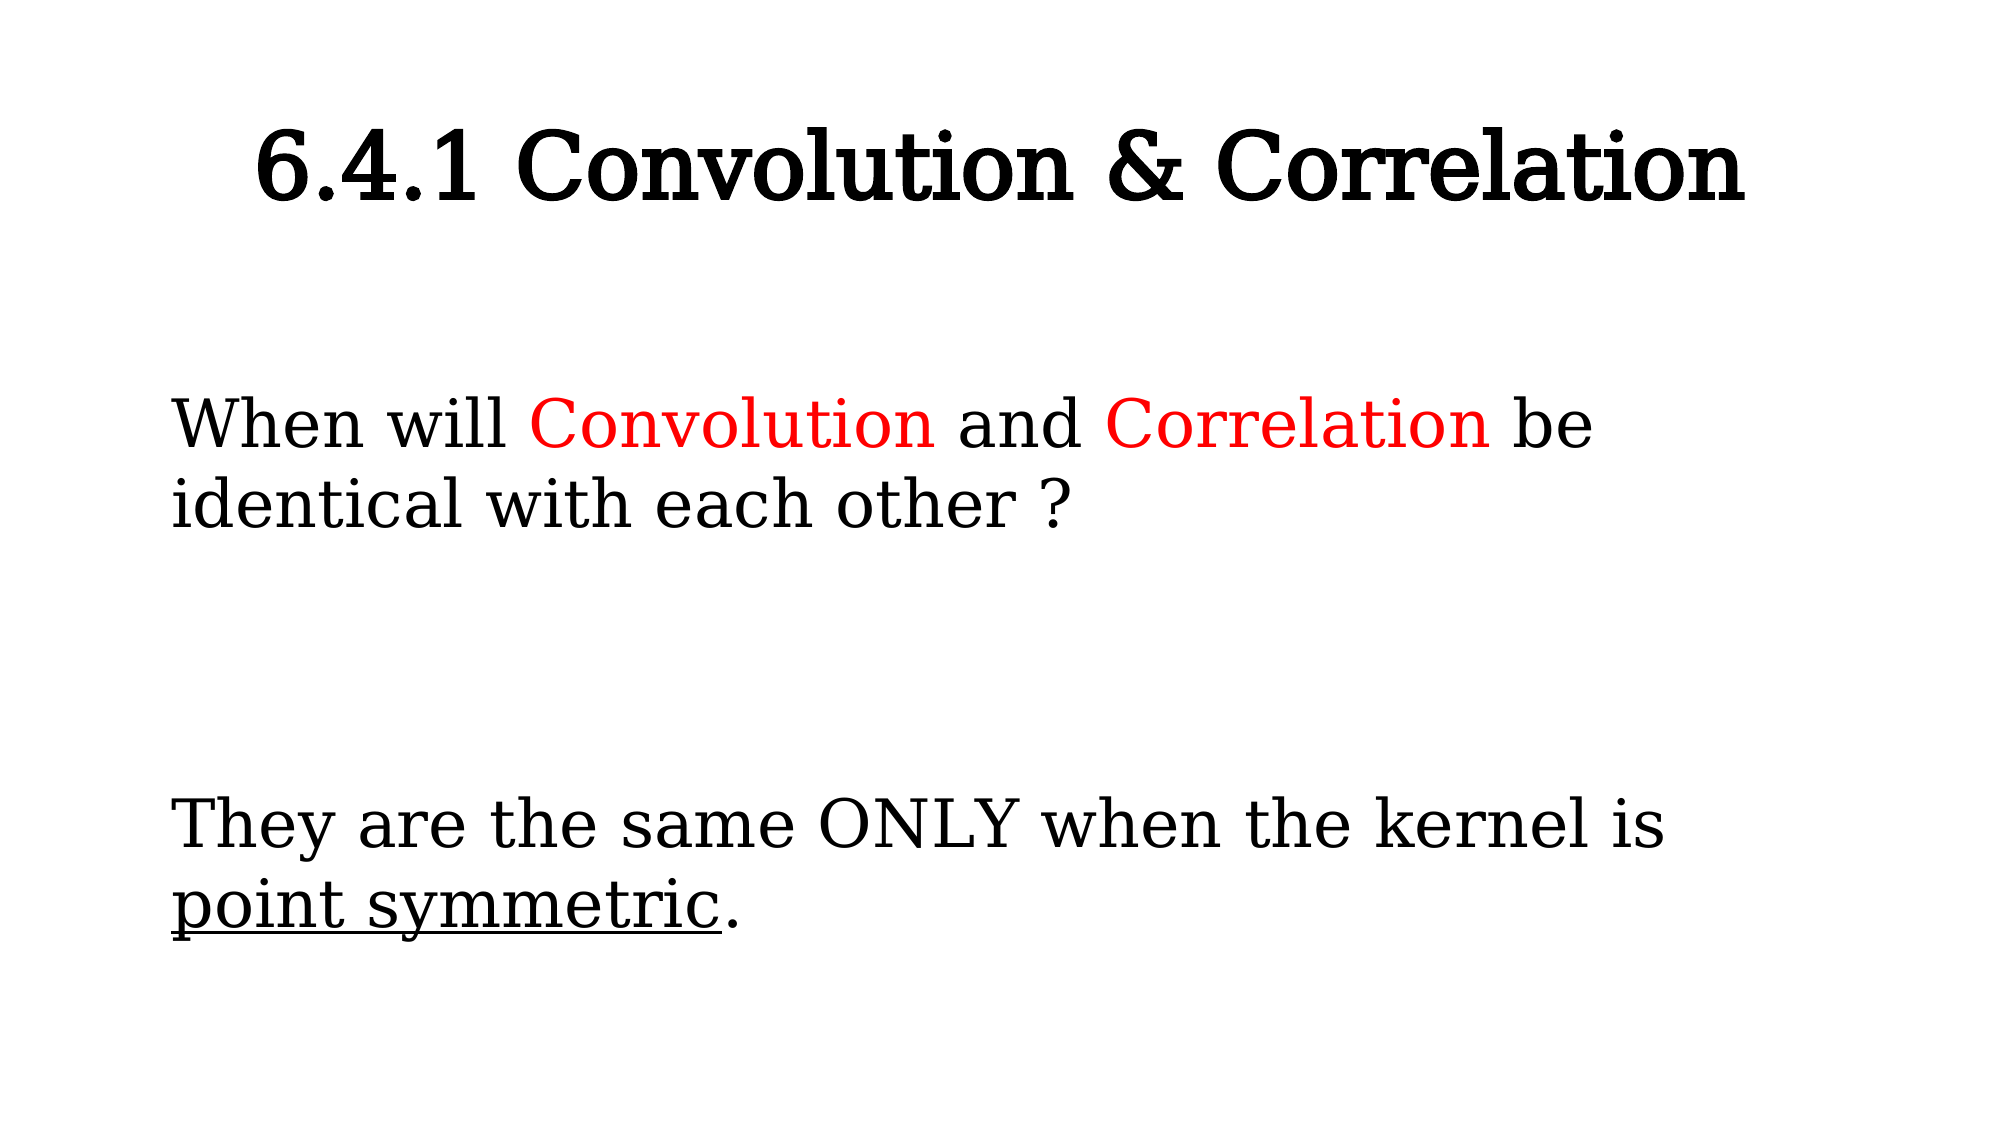

# 6.4.1 Convolution & Correlation
When will Convolution and Correlation be identical with each other ?

They are the same ONLY when the kernel is point symmetric.